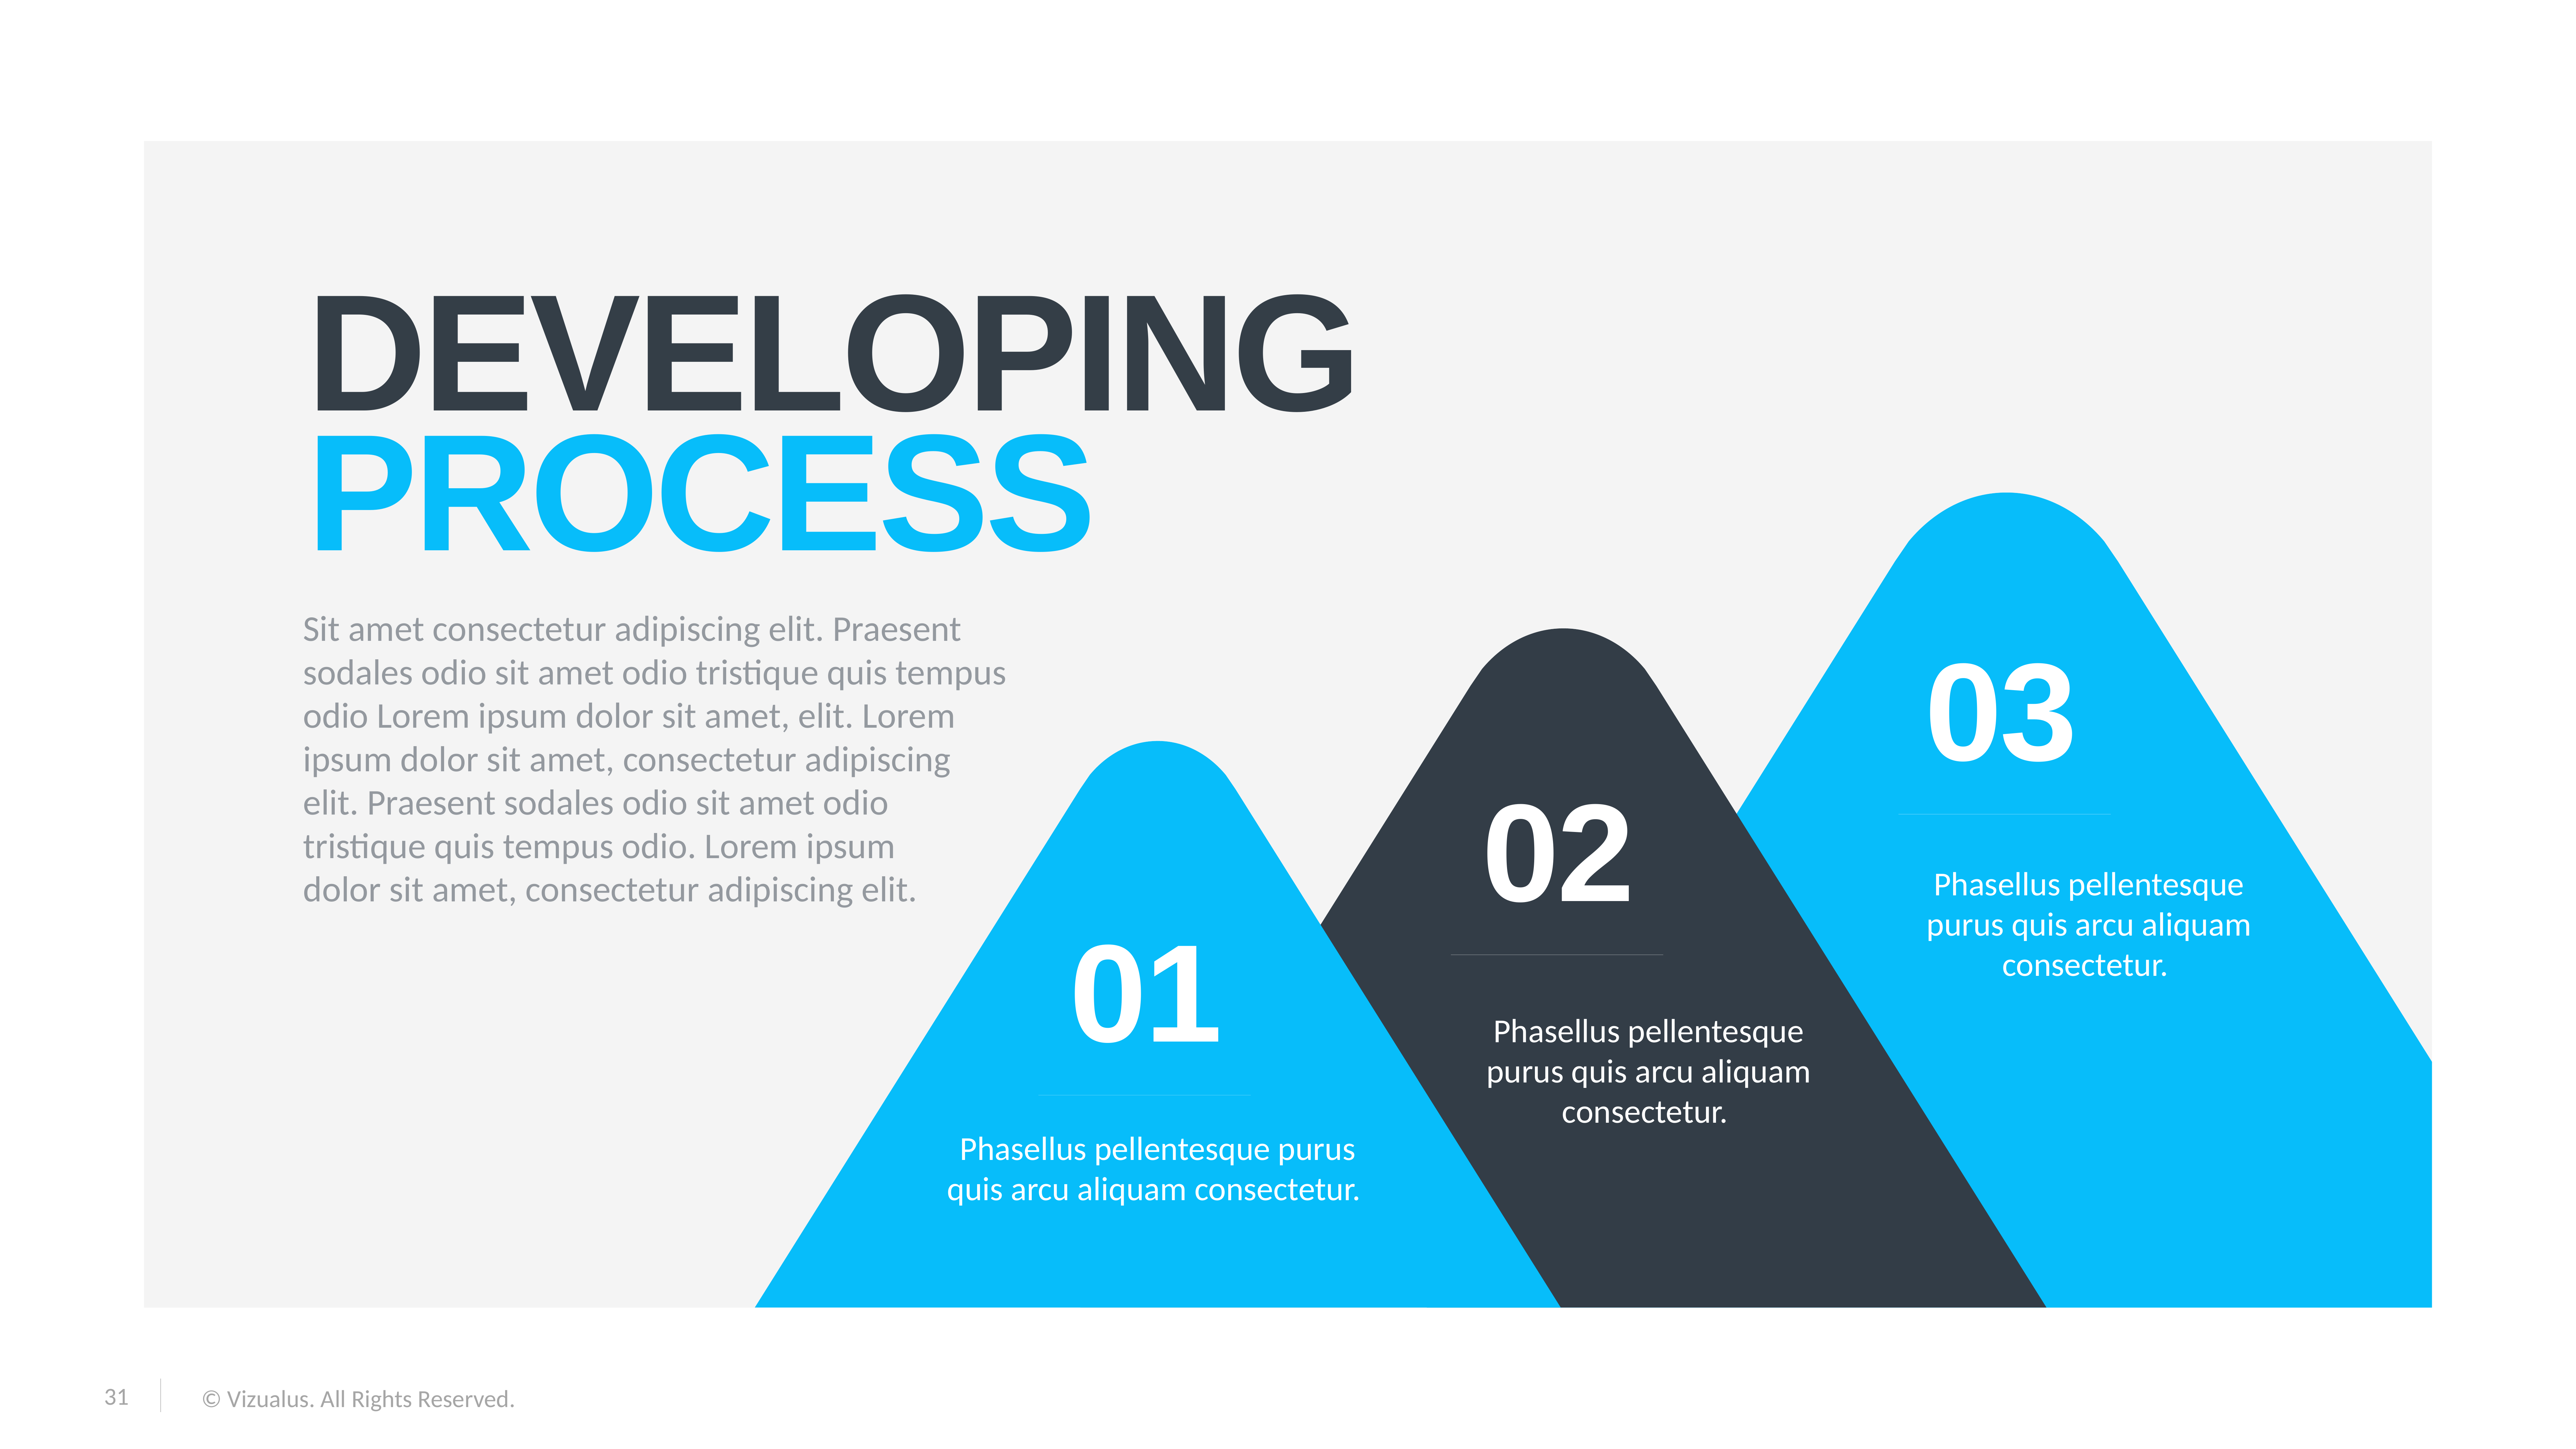

Developing
Process

Sit amet consectetur adipiscing elit. Praesent sodales odio sit amet odio tristique quis tempus odio Lorem ipsum dolor sit amet, elit. Lorem ipsum dolor sit amet, consectetur adipiscing elit. Praesent sodales odio sit amet odio tristique quis tempus odio. Lorem ipsum
dolor sit amet, consectetur adipiscing elit.
03

02
Phasellus pellentesque purus quis arcu aliquam consectetur.
01
Phasellus pellentesque purus quis arcu aliquam consectetur.
Phasellus pellentesque purus quis arcu aliquam consectetur.
© Vizualus. All Rights Reserved.
31